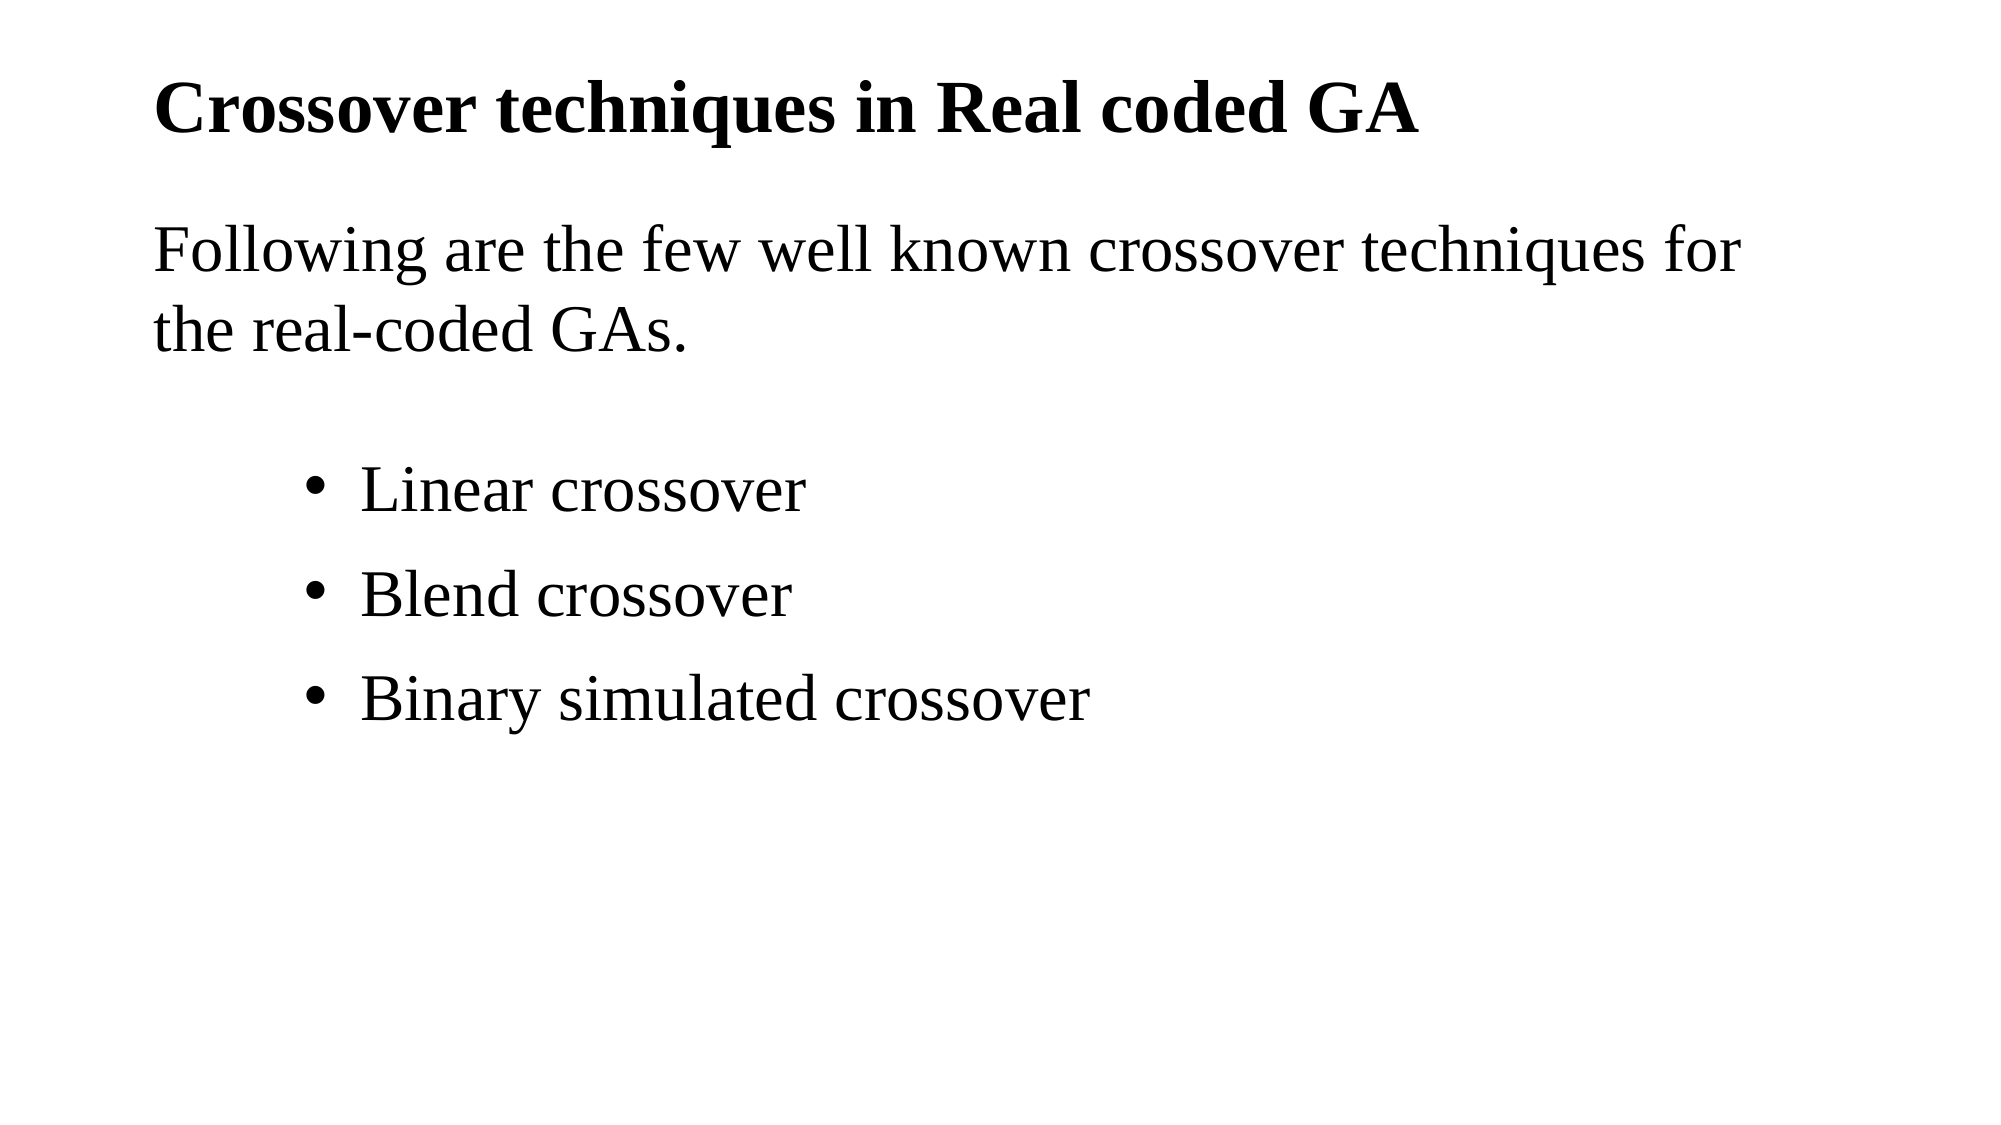

Crossover techniques in Real coded GA
Following are the few well known crossover techniques for the real-coded GAs.

Linear crossover

Blend crossover

Binary simulated crossover